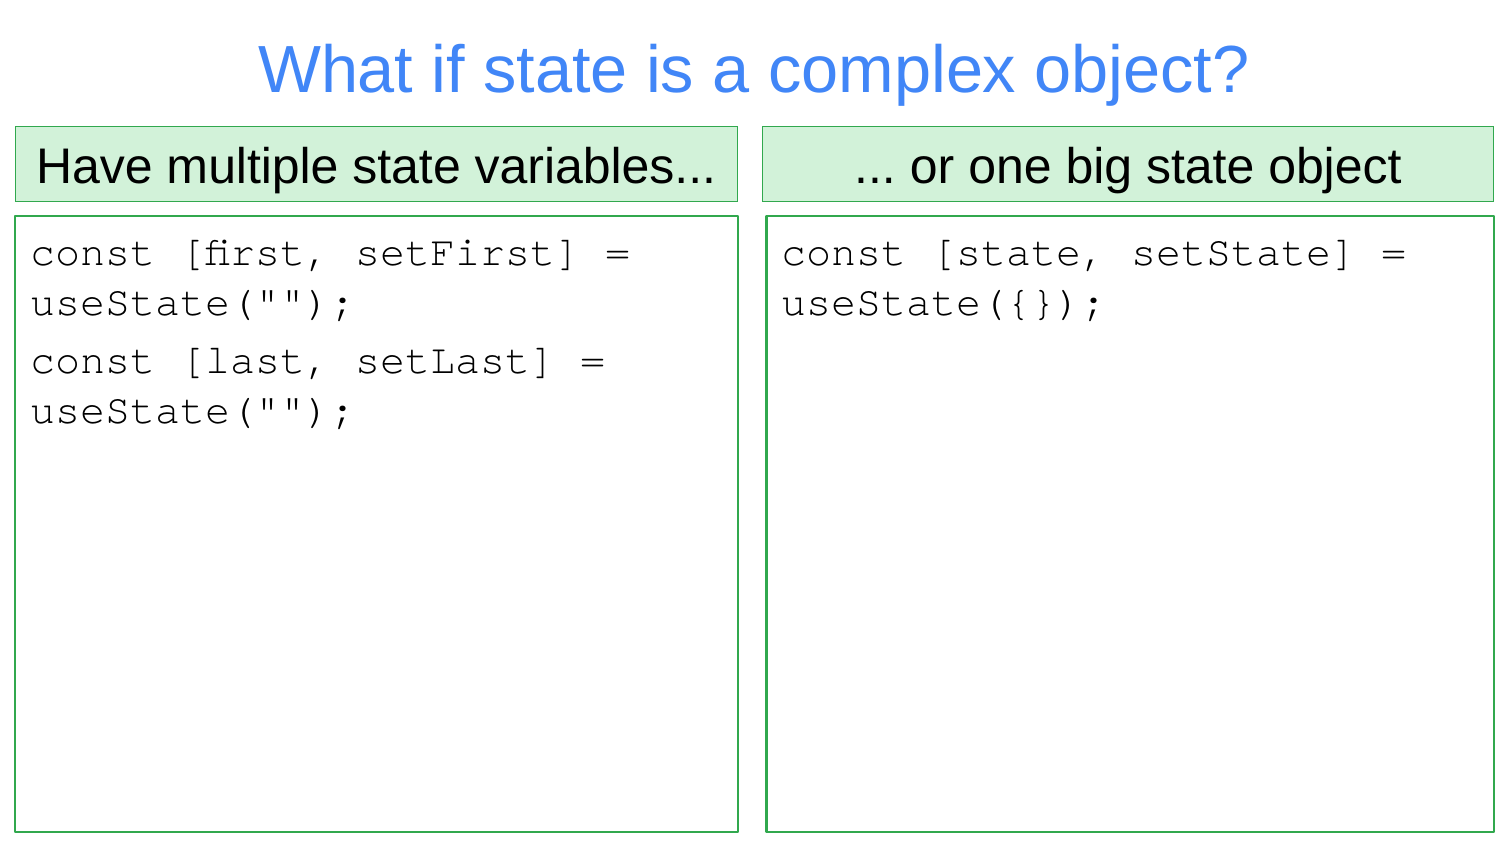

# What if state is a complex object?
Have multiple state variables...
... or one big state object
const [state, setState] = useState({});

const [first, setFirst] = useState("");
const [last, setLast] = useState("");